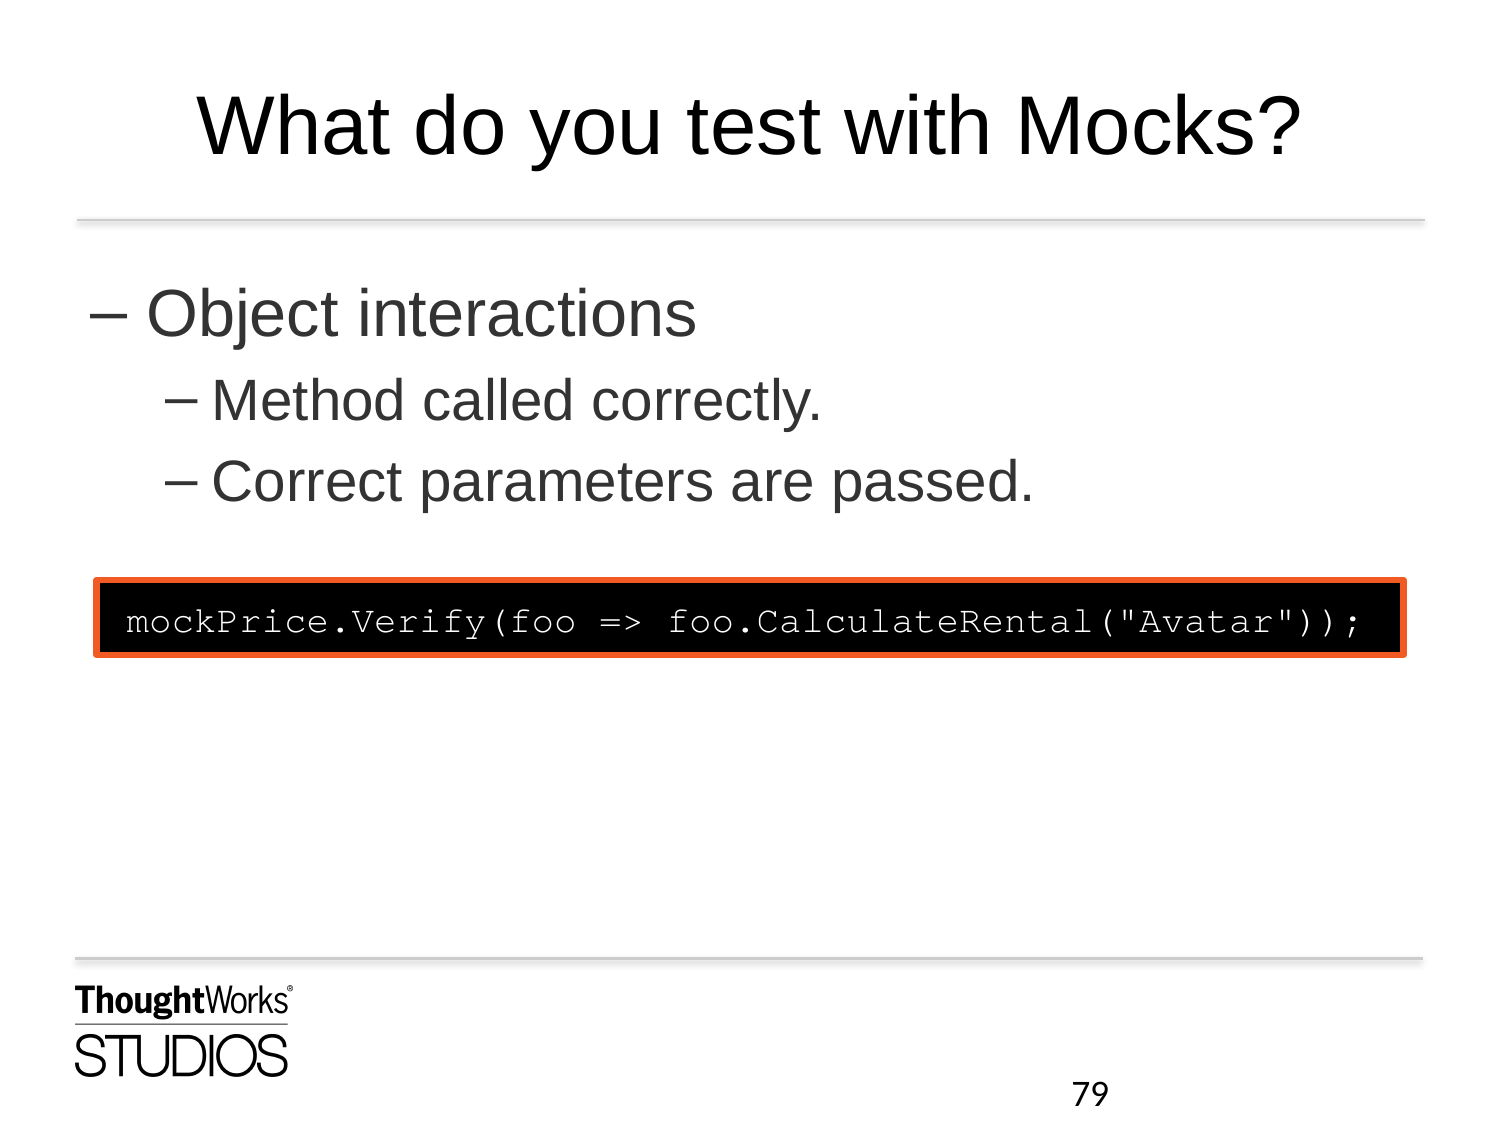

# What do you test with Mocks?
Object interactions
Method called correctly.
Correct parameters are passed.
mockPrice.Verify(foo => foo.CalculateRental("Avatar"));
79